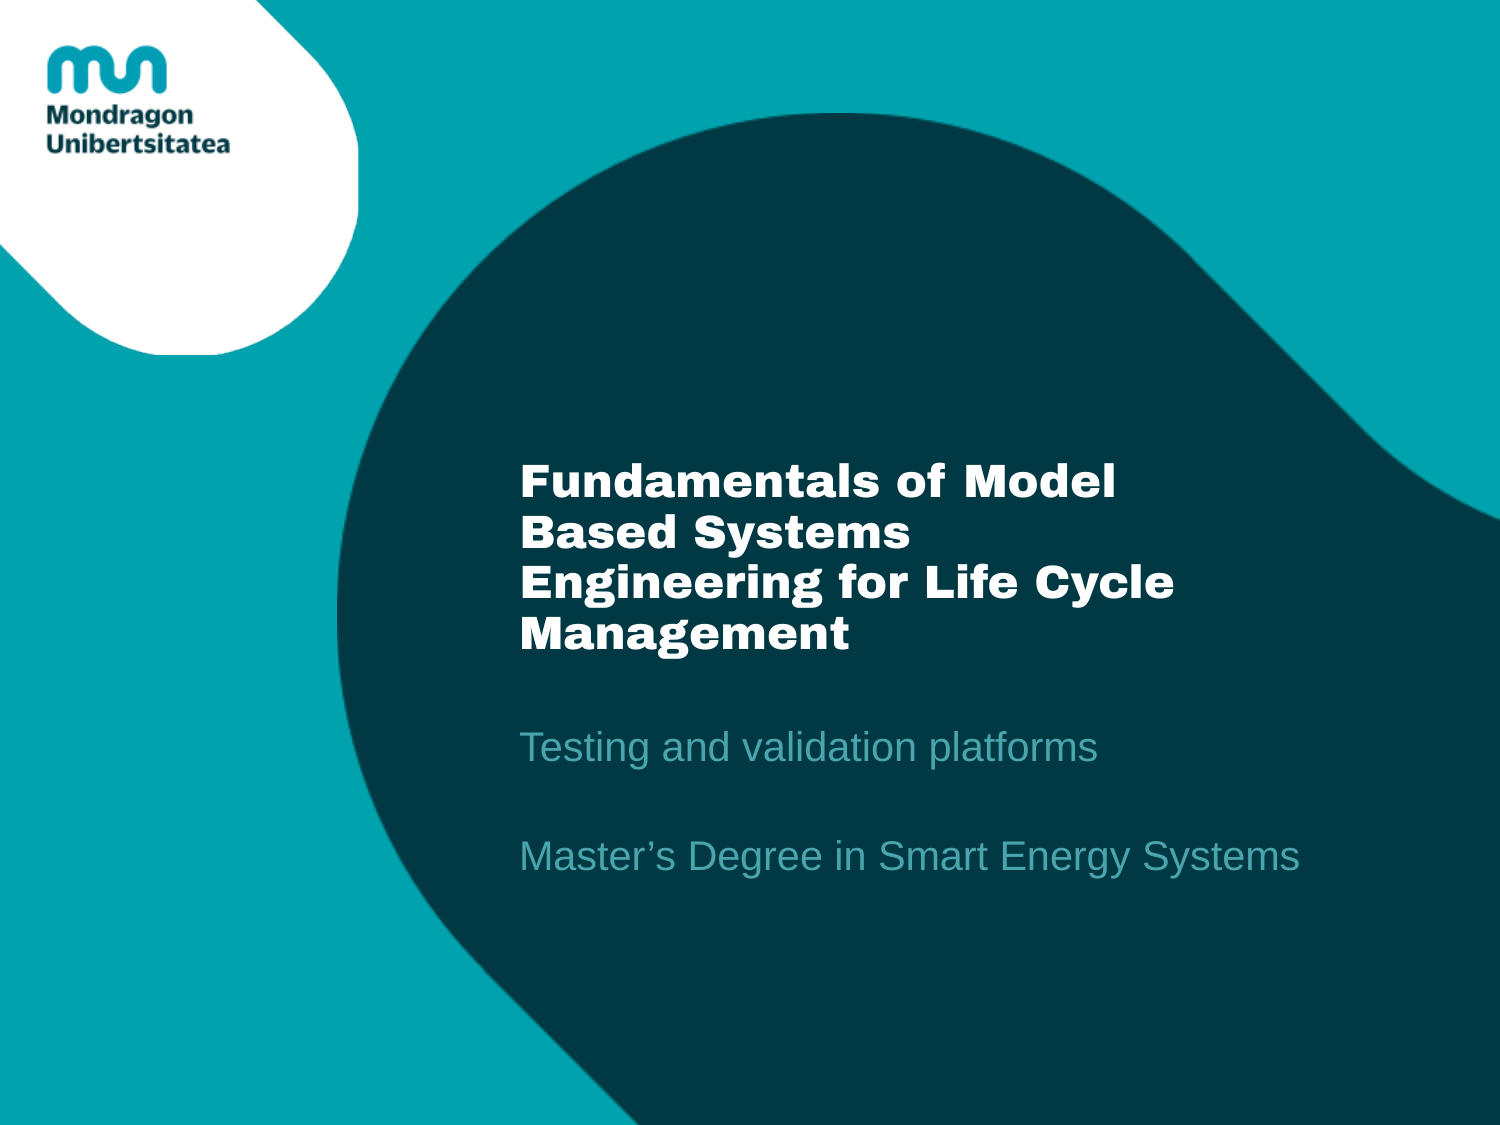

# Fundamentals of Model Based Systems Engineering for Life Cycle Management

Testing and validation platforms

Master’s Degree in Smart Energy Systems